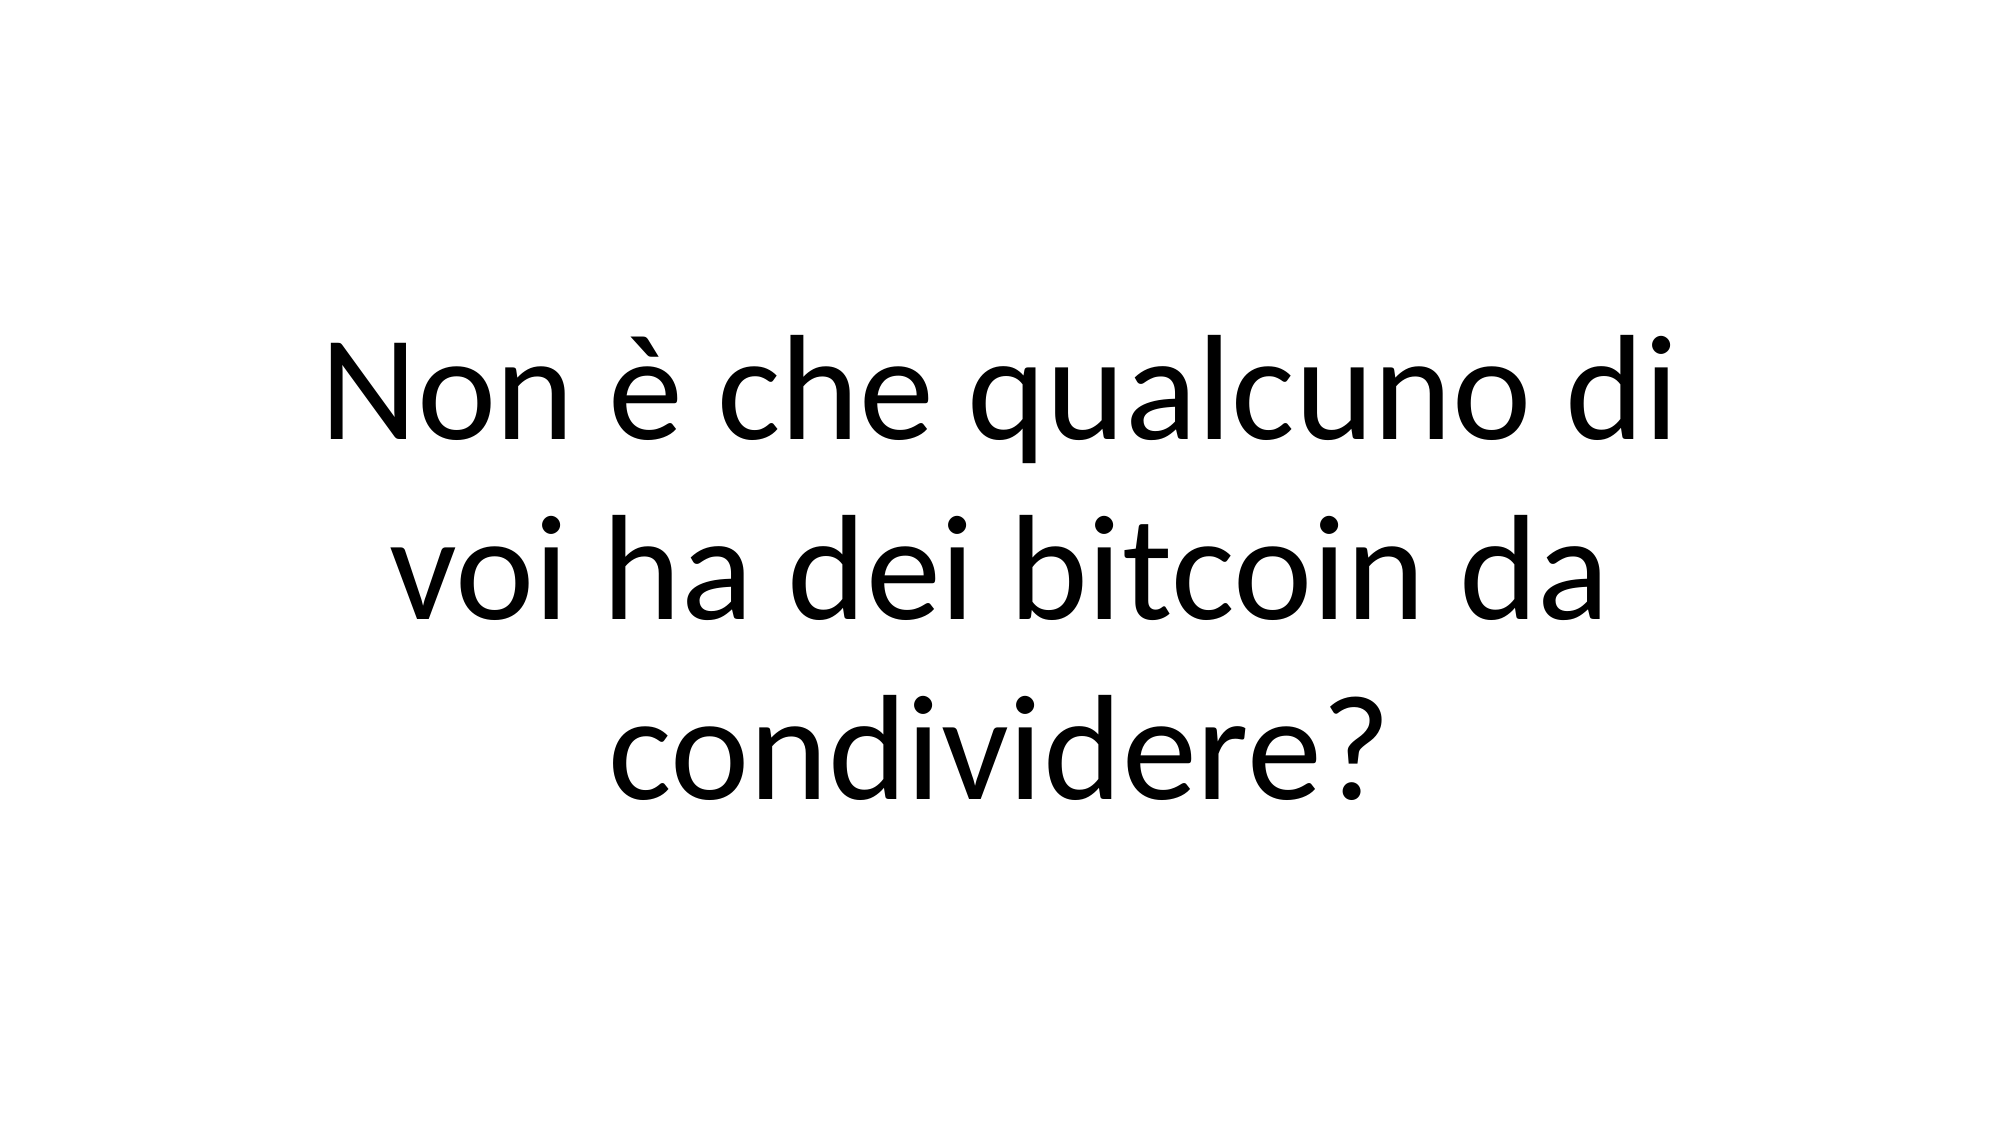

Non è che qualcuno di voi ha dei bitcoin da condividere?